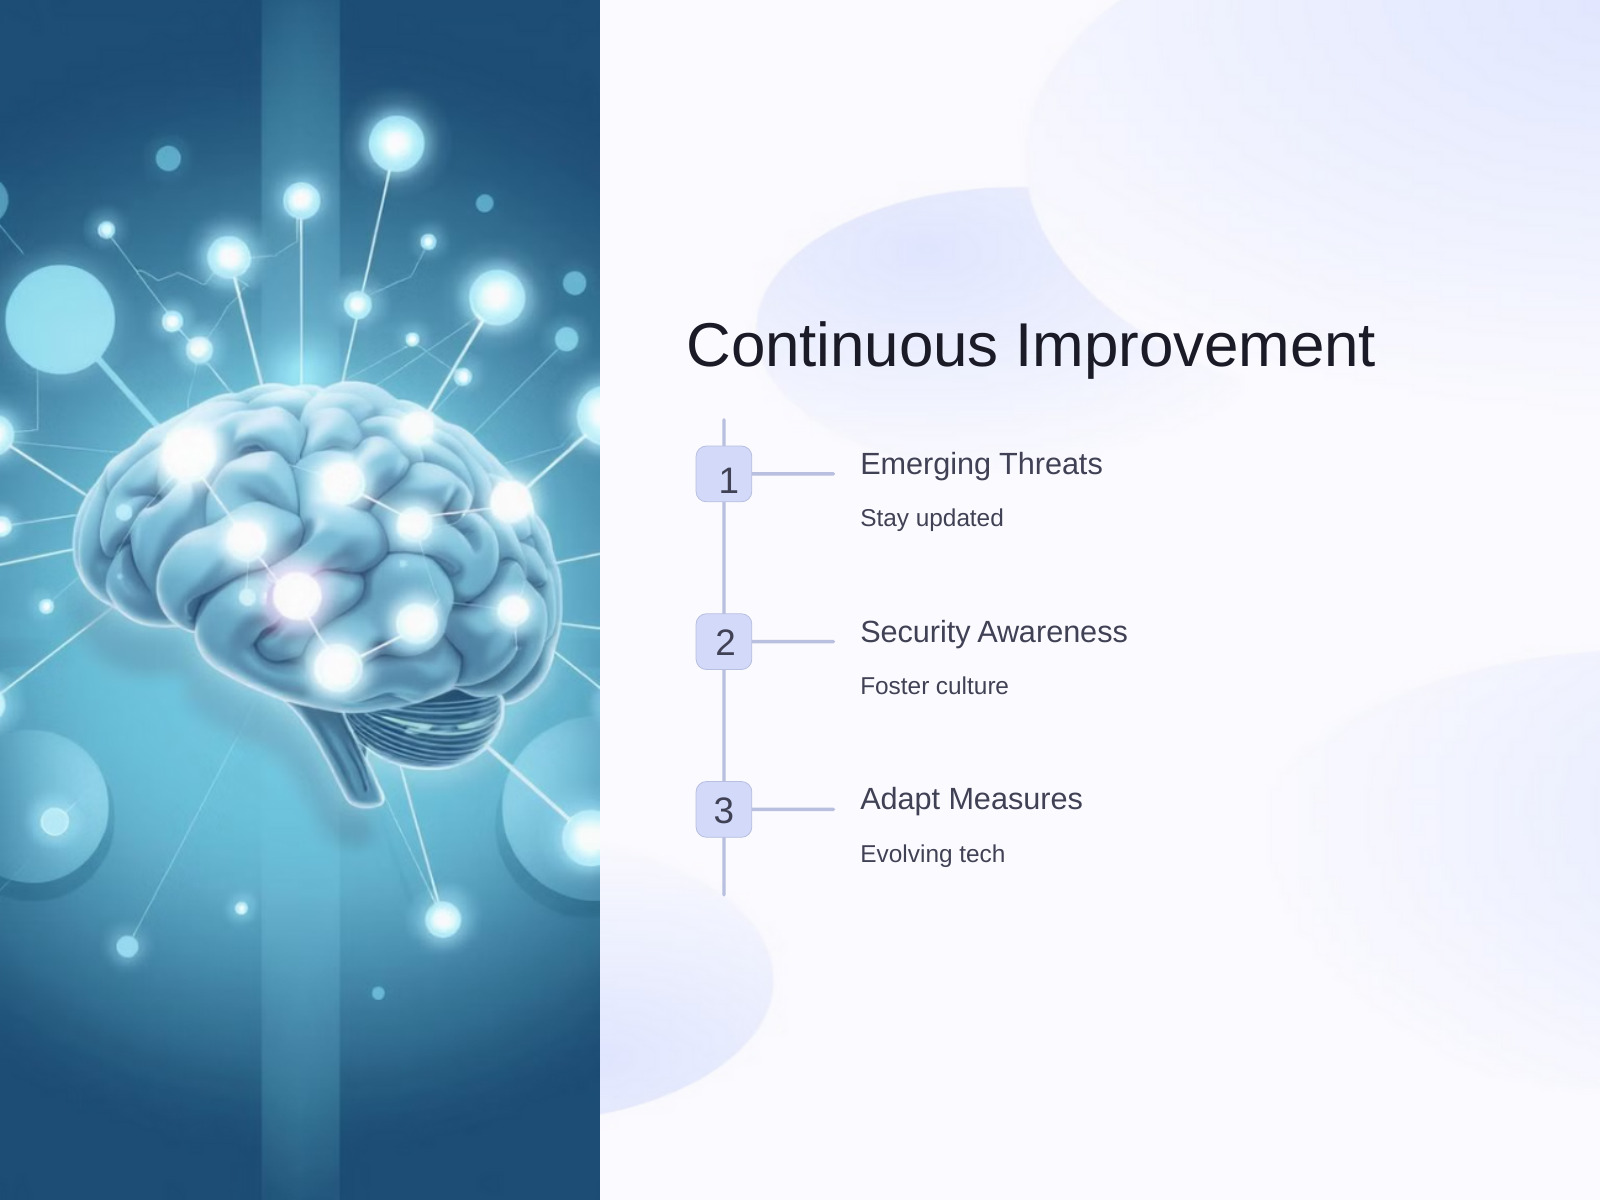

Continuous Improvement

Emerging Threats

1

Stay updated

Security Awareness

2

Foster culture

Adapt Measures

3

Evolving tech